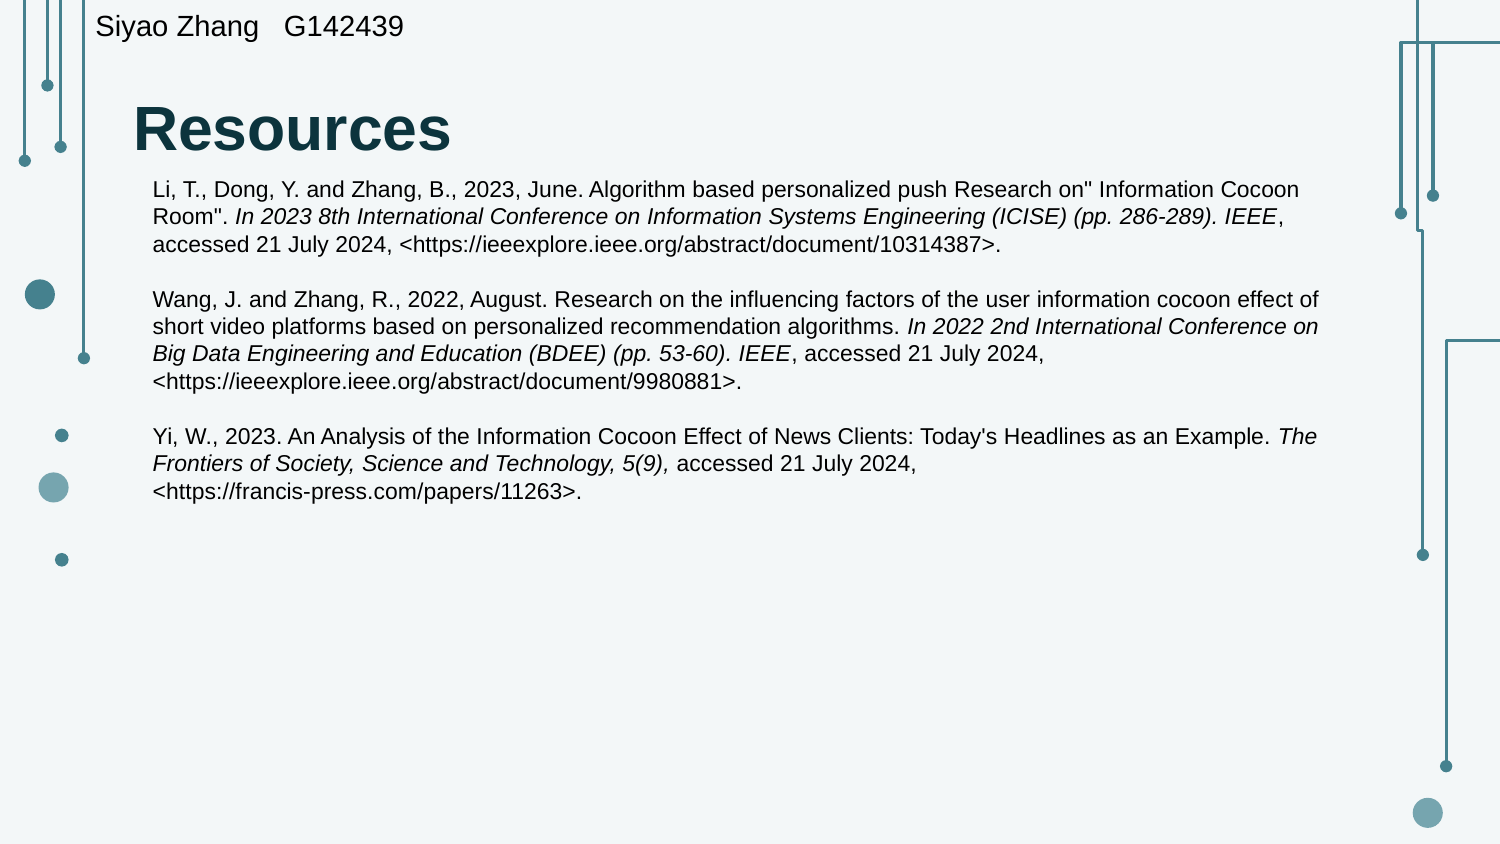

Siyao Zhang   G142439
# Resources
Li, T., Dong, Y. and Zhang, B., 2023, June. Algorithm based personalized push Research on" Information Cocoon Room". In 2023 8th International Conference on Information Systems Engineering (ICISE) (pp. 286-289). IEEE, accessed 21 July 2024, <https://ieeexplore.ieee.org/abstract/document/10314387>.

Wang, J. and Zhang, R., 2022, August. Research on the influencing factors of the user information cocoon effect of short video platforms based on personalized recommendation algorithms. In 2022 2nd International Conference on Big Data Engineering and Education (BDEE) (pp. 53-60). IEEE, accessed 21 July 2024,  <https://ieeexplore.ieee.org/abstract/document/9980881>.

Yi, W., 2023. An Analysis of the Information Cocoon Effect of News Clients: Today's Headlines as an Example. The Frontiers of Society, Science and Technology, 5(9), accessed 21 July 2024, <https://francis-press.com/papers/11263>.